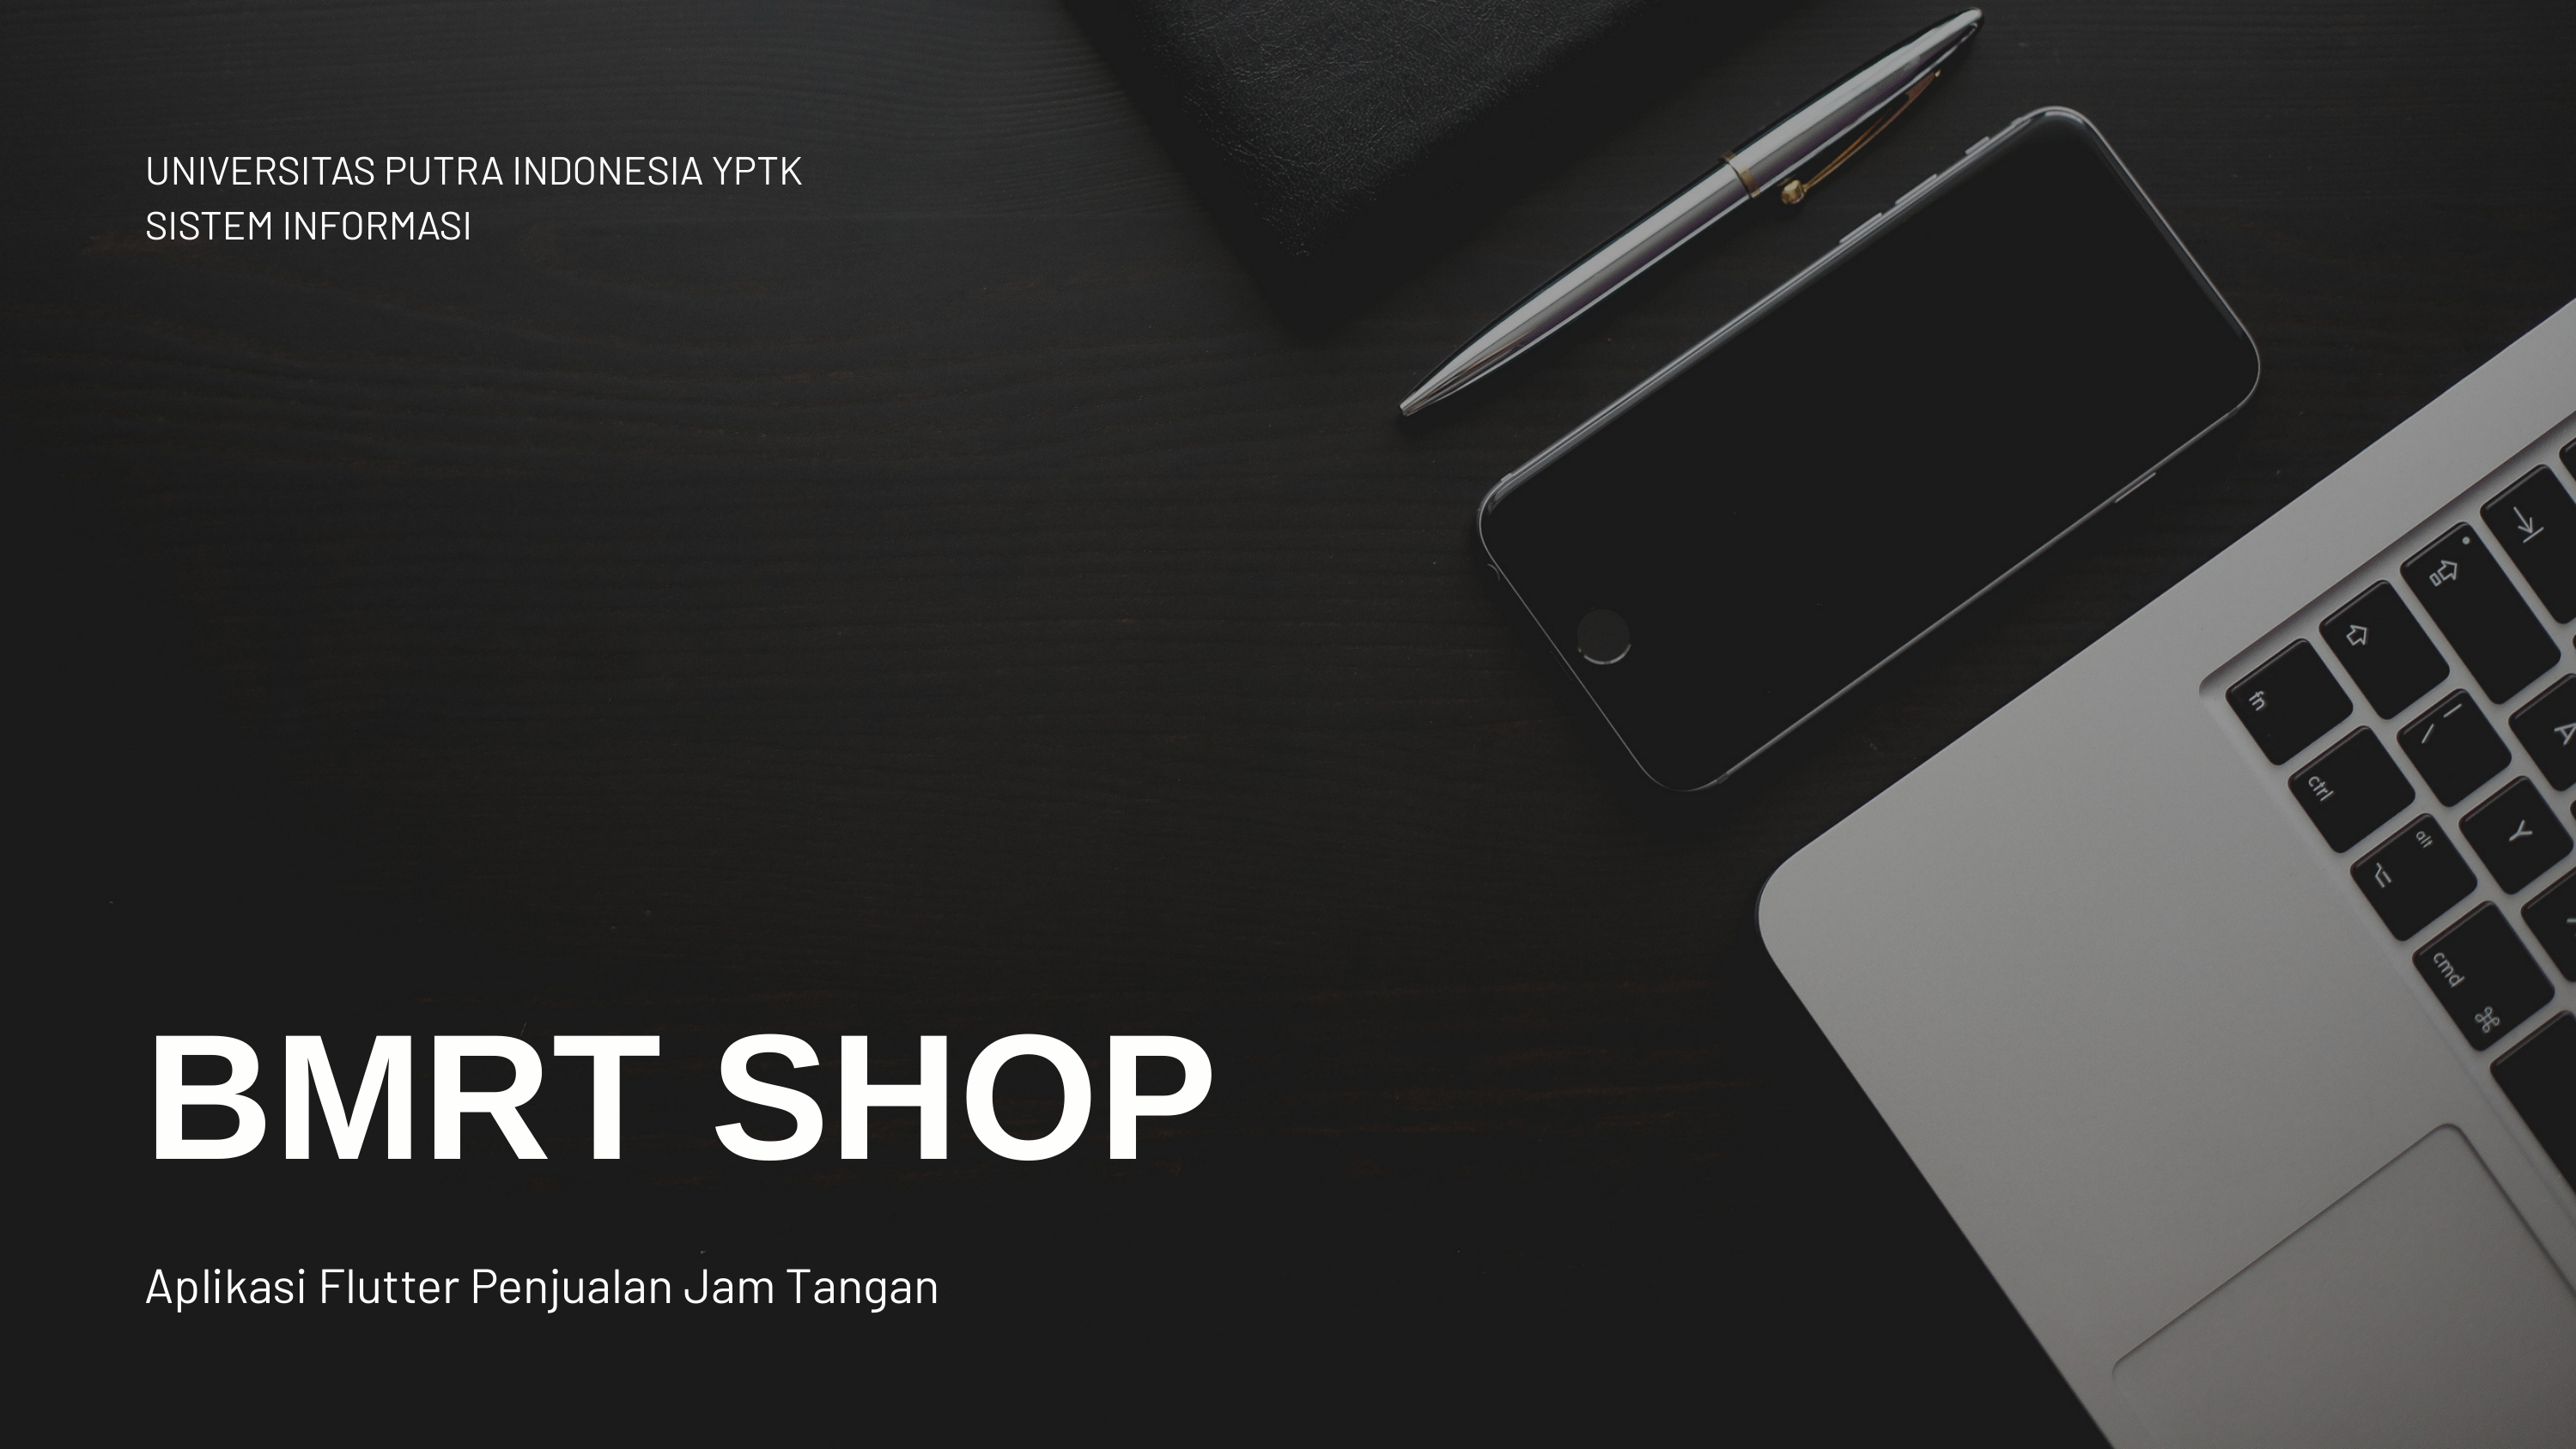

UNIVERSITAS PUTRA INDONESIA YPTK
SISTEM INFORMASI
BMRT SHOP
Aplikasi Flutter Penjualan Jam Tangan